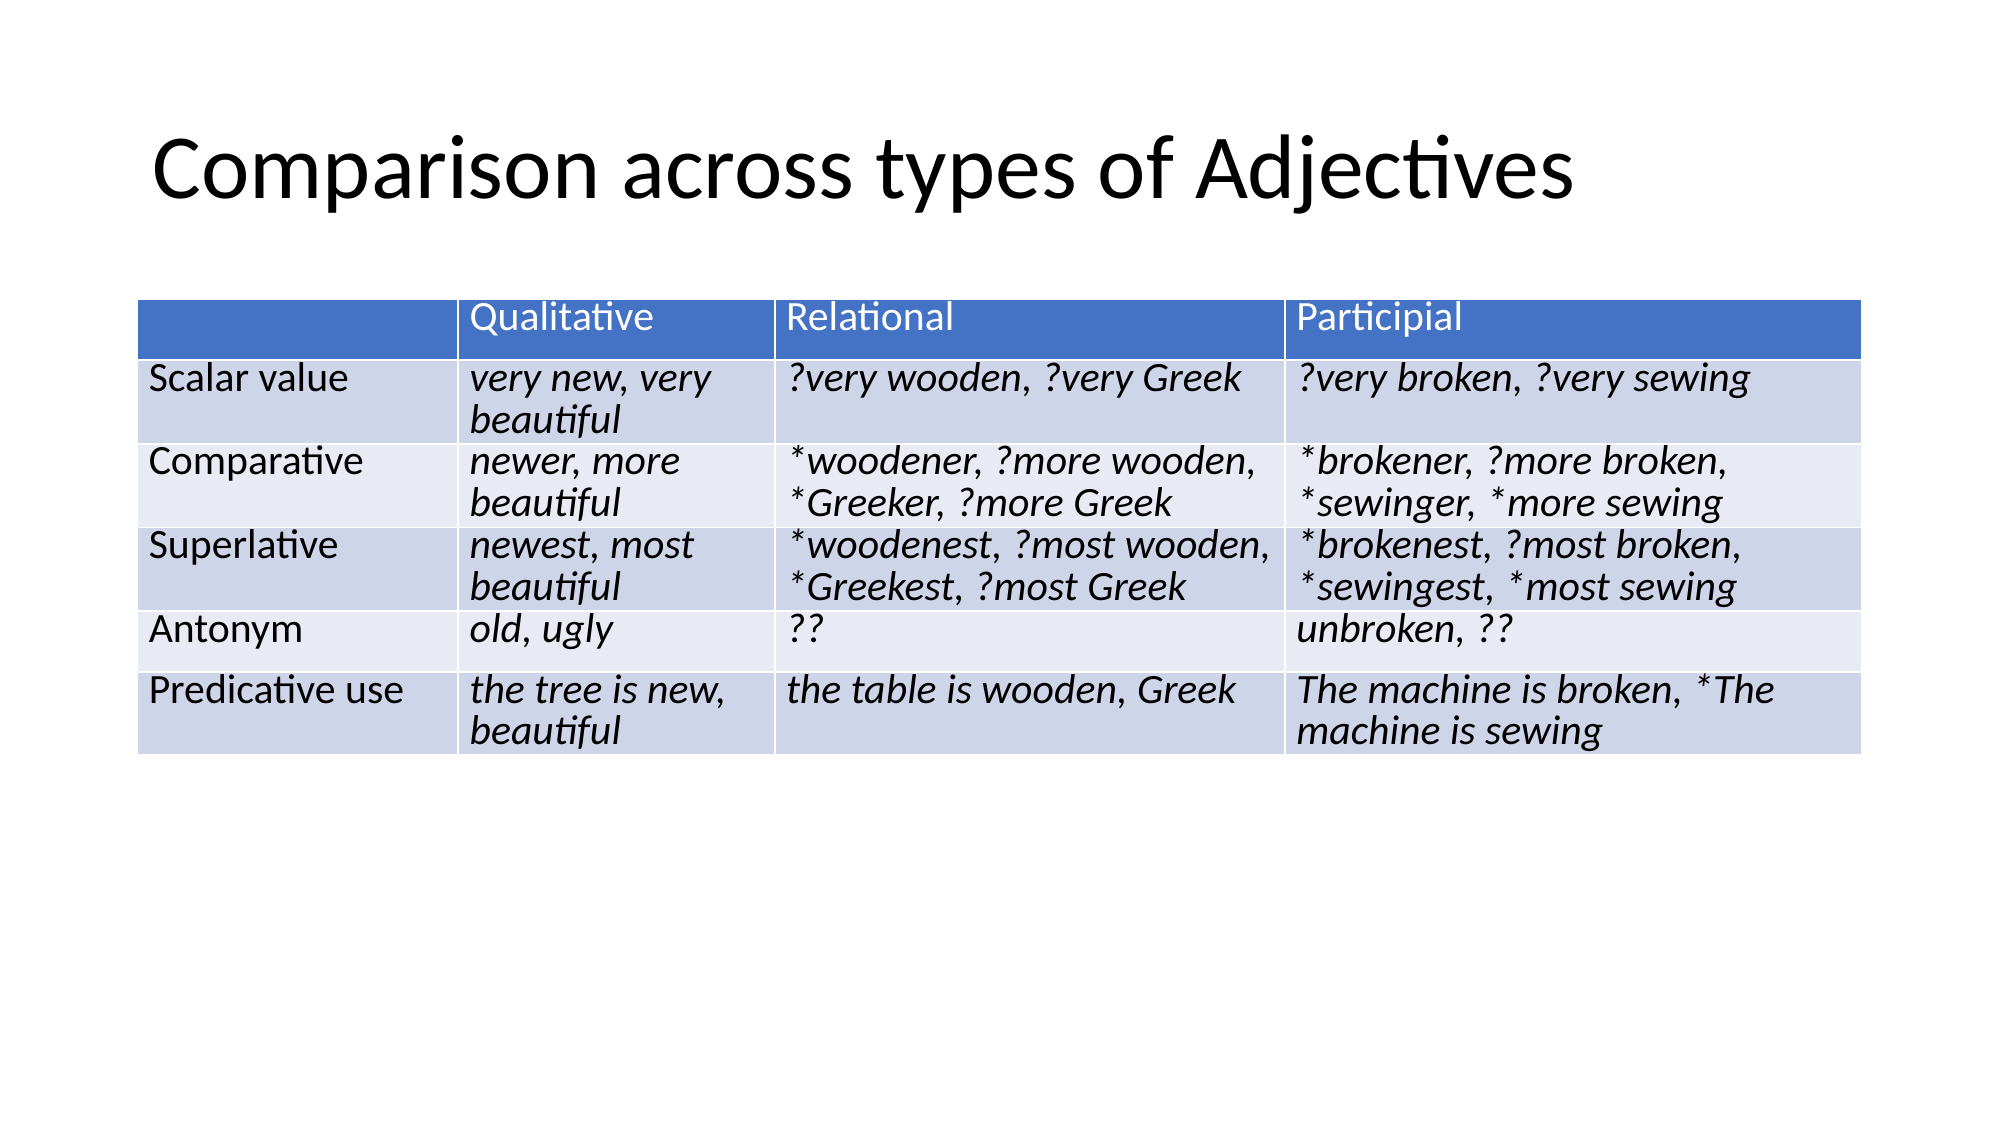

# Comparison across types of Adjectives
|  | Qualitative | Relational | Participial |
| --- | --- | --- | --- |
| Scalar value | very new, very beautiful | ?very wooden, ?very Greek | ?very broken, ?very sewing |
| Comparative | newer, more beautiful | \*woodener, ?more wooden, \*Greeker, ?more Greek | \*brokener, ?more broken, \*sewinger, \*more sewing |
| Superlative | newest, most beautiful | \*woodenest, ?most wooden, \*Greekest, ?most Greek | \*brokenest, ?most broken, \*sewingest, \*most sewing |
| Antonym | old, ugly | ?? | unbroken, ?? |
| Predicative use | the tree is new, beautiful | the table is wooden, Greek | The machine is broken, \*The machine is sewing |